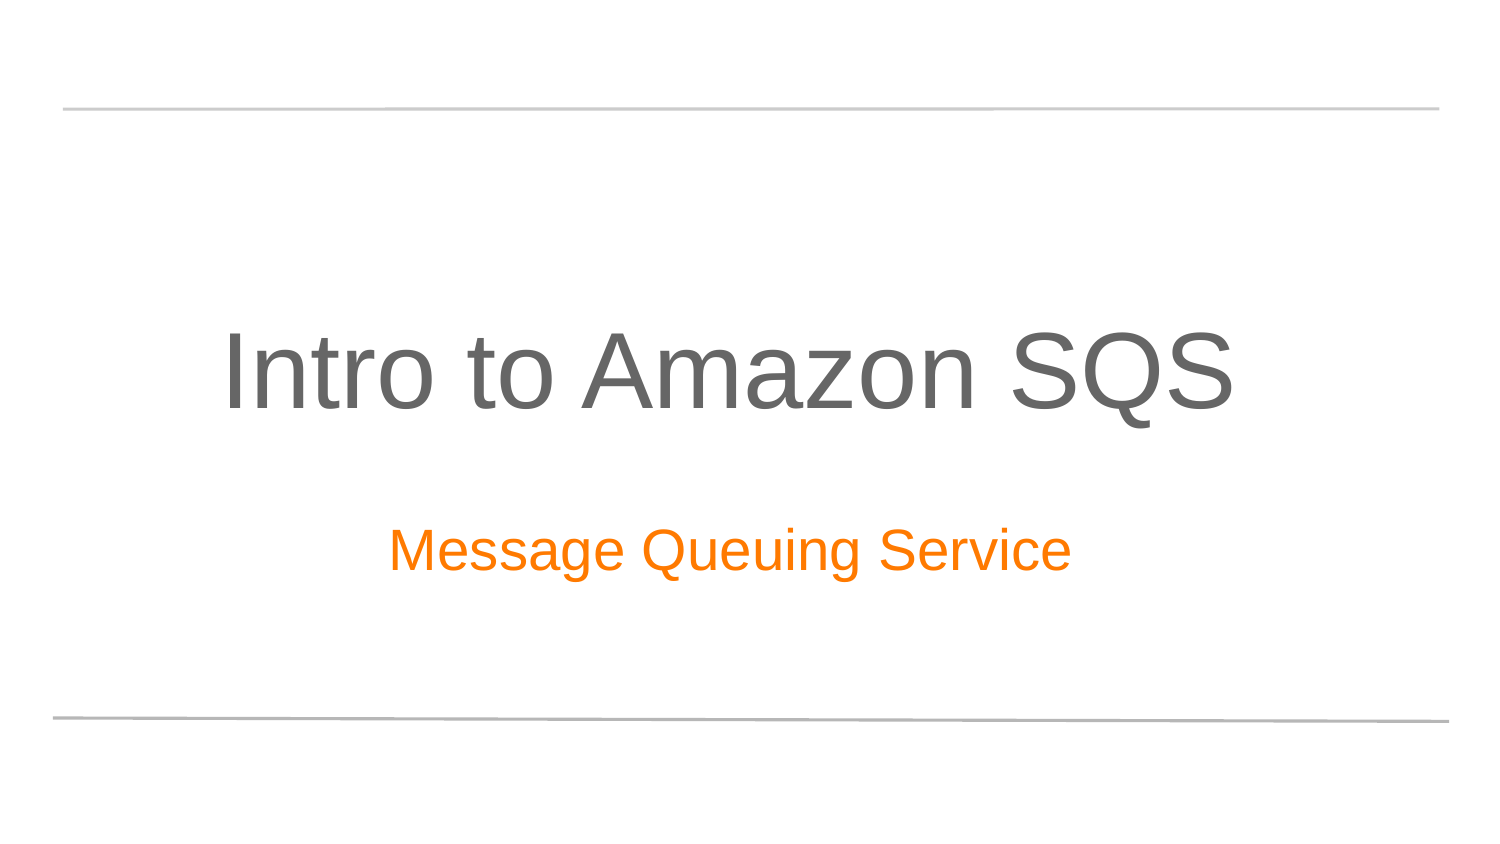

# Intro to Amazon SQS
    Message Queuing Service